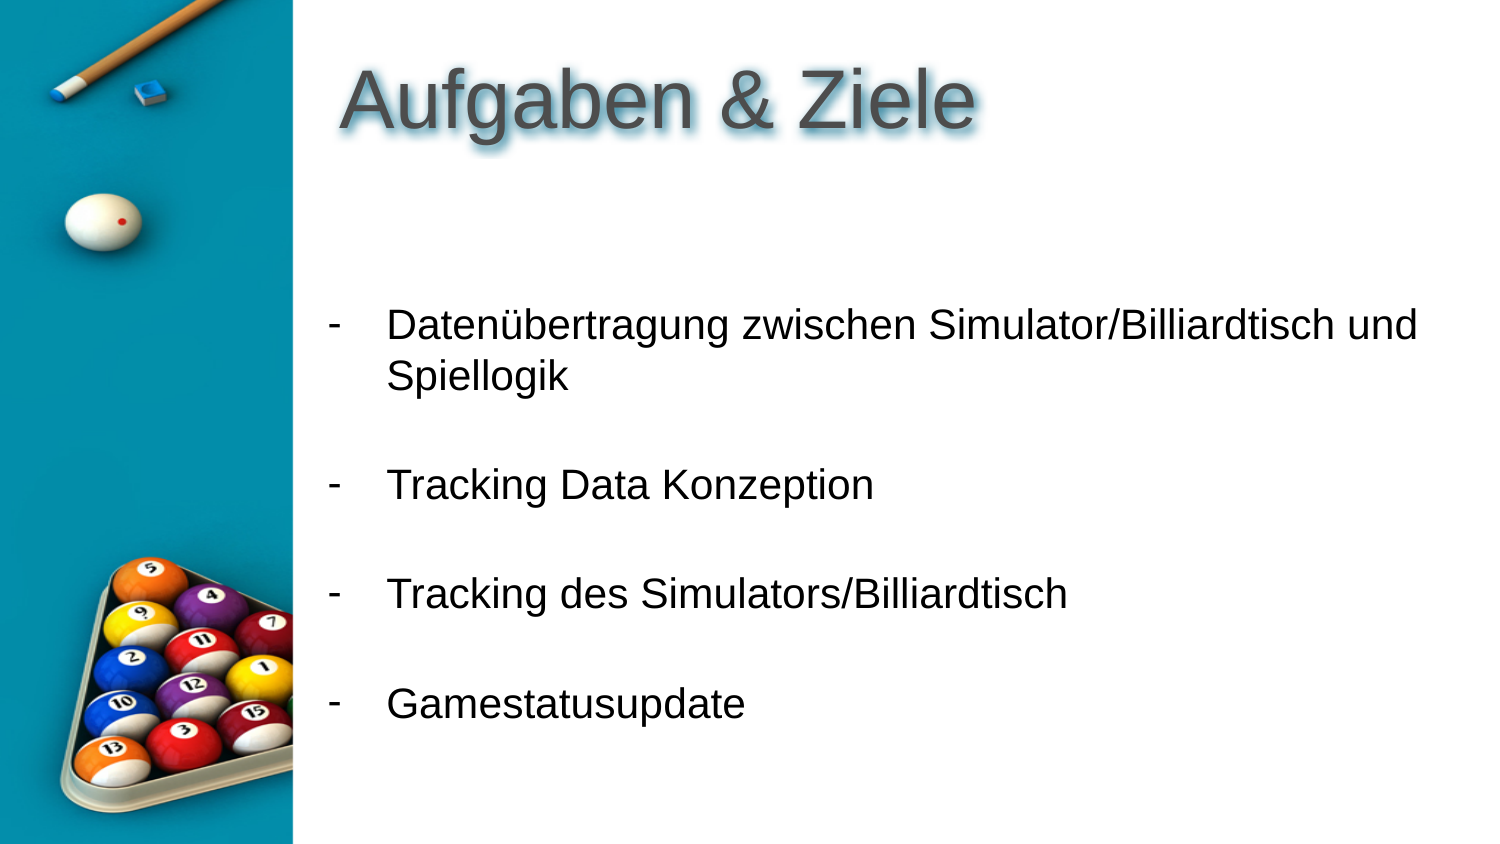

# Aufgaben & Ziele

Datenübertragung zwischen Simulator/Billiardtisch und Spiellogik
Tracking Data Konzeption
Tracking des Simulators/Billiardtisch
Gamestatusupdate